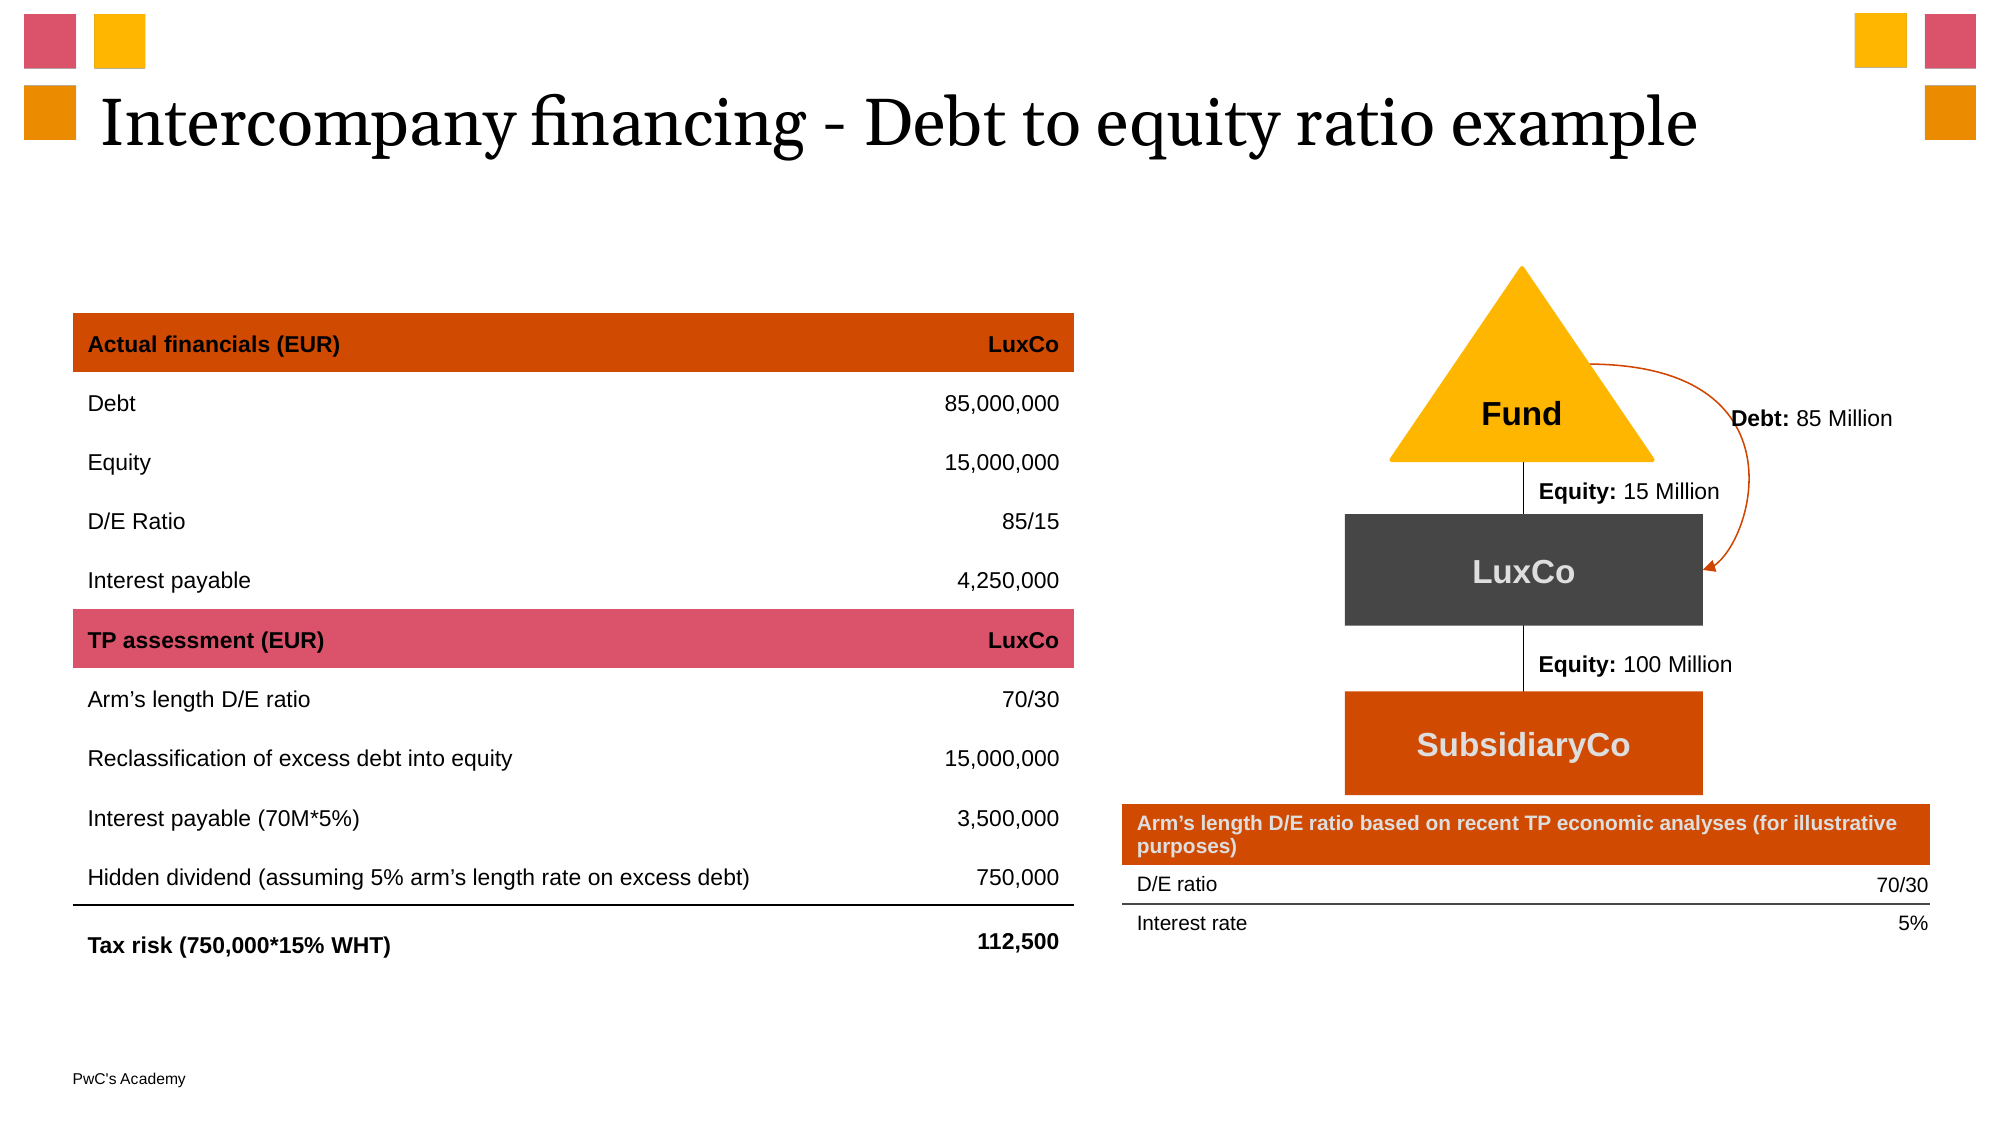

# Intercompany financing - Debt to equity ratio example
Fund
| Actual financials (EUR) | LuxCo |
| --- | --- |
| Debt | 85,000,000 |
| Equity | 15,000,000 |
| D/E Ratio | 85/15 |
| Interest payable | 4,250,000 |
| TP assessment (EUR) | LuxCo |
| Arm’s length D/E ratio | 70/30 |
| Reclassification of excess debt into equity | 15,000,000 |
| Interest payable (70M\*5%) | 3,500,000 |
| Hidden dividend (assuming 5% arm’s length rate on excess debt) | 750,000 |
| Tax risk (750,000\*15% WHT) | 112,500 |
Debt: 85 Million

Equity: 15 Million
LuxCo
Equity: 100 Million
SubsidiaryCo
| Arm’s length D/E ratio based on recent TP economic analyses (for illustrative purposes) |  |
| --- | --- |
| D/E ratio | 70/30 |
| Interest rate | 5% |